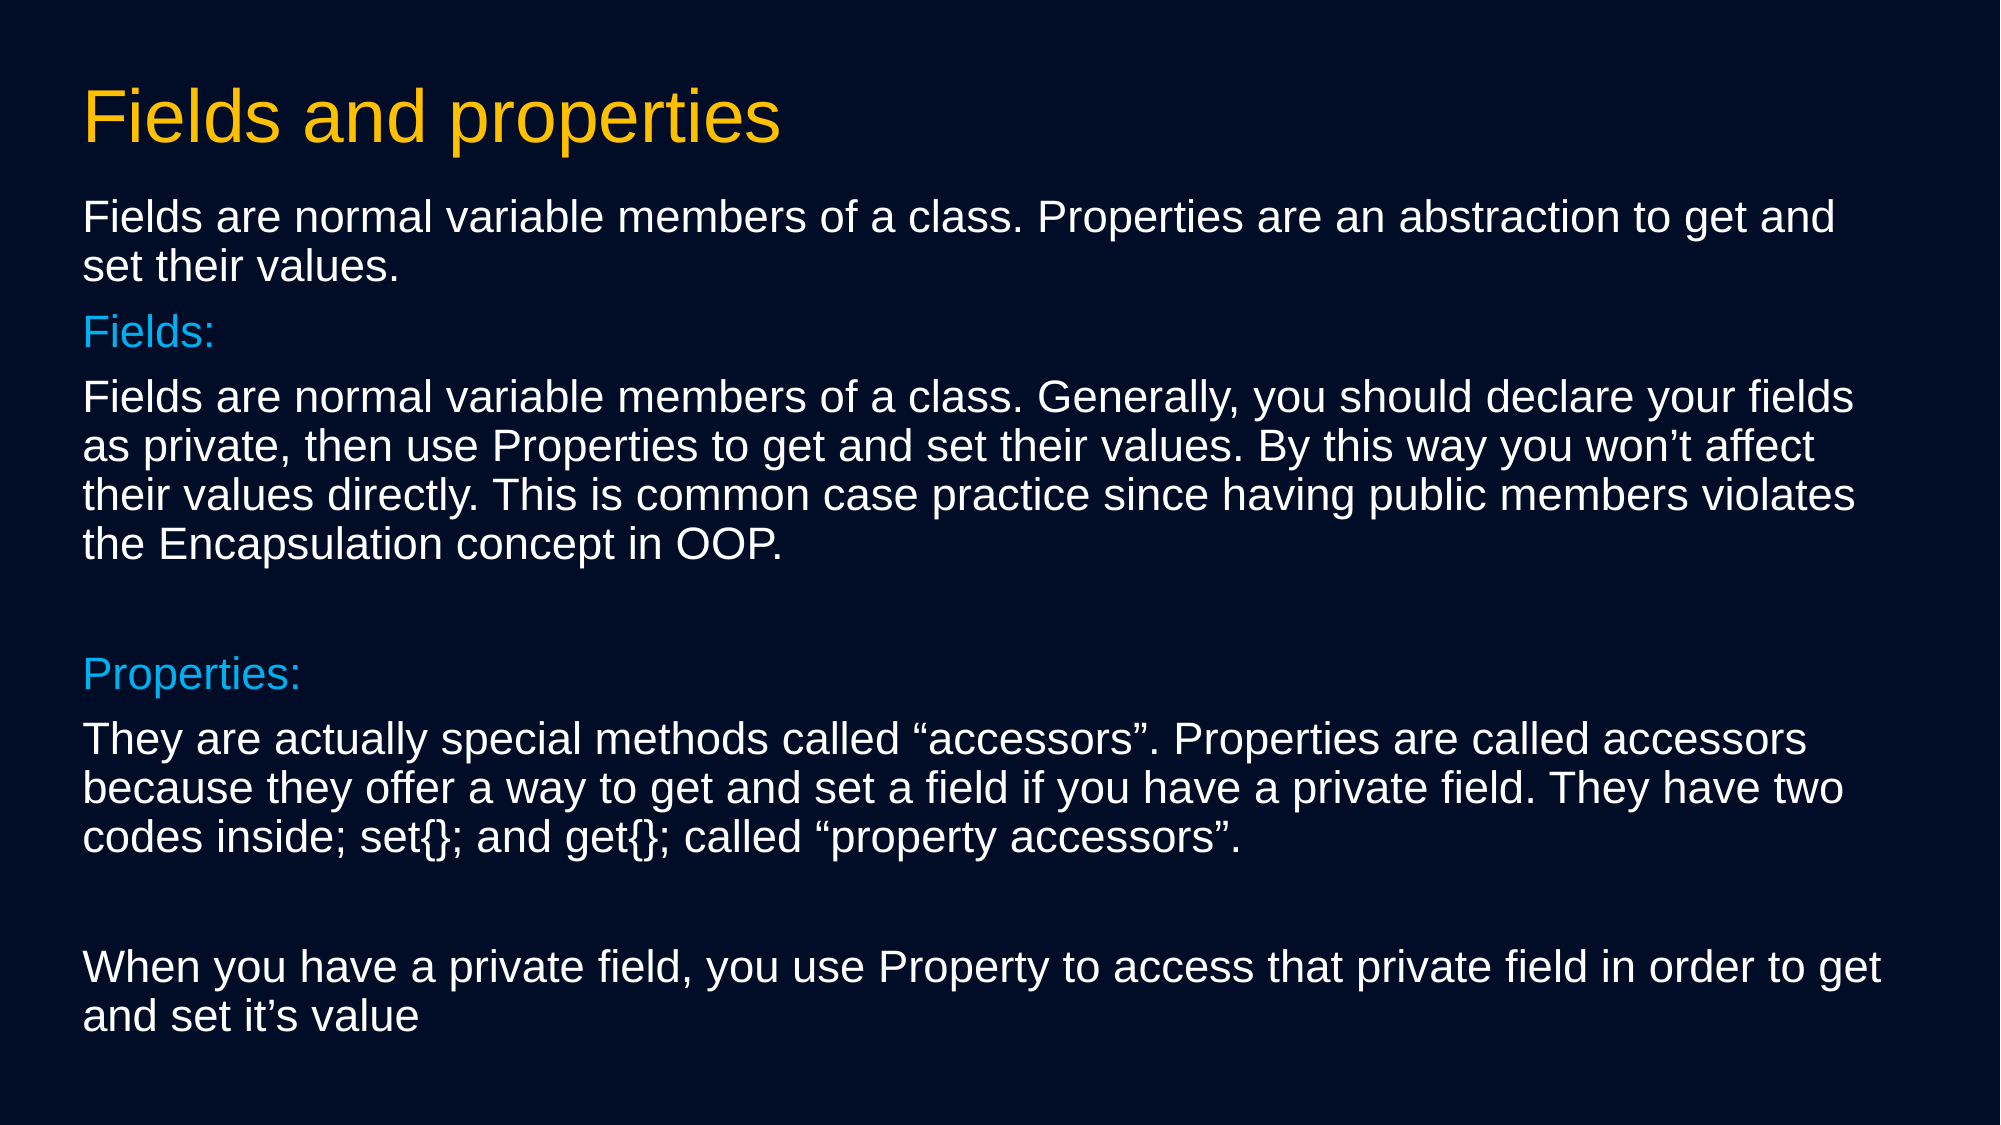

# Fields and properties
Fields are normal variable members of a class. Properties are an abstraction to get and set their values.
Fields:
Fields are normal variable members of a class. Generally, you should declare your fields as private, then use Properties to get and set their values. By this way you won’t affect their values directly. This is common case practice since having public members violates the Encapsulation concept in OOP.

Properties:
They are actually special methods called “accessors”. Properties are called accessors because they offer a way to get and set a field if you have a private field. They have two codes inside; set{}; and get{}; called “property accessors”.

When you have a private field, you use Property to access that private field in order to get and set it’s value